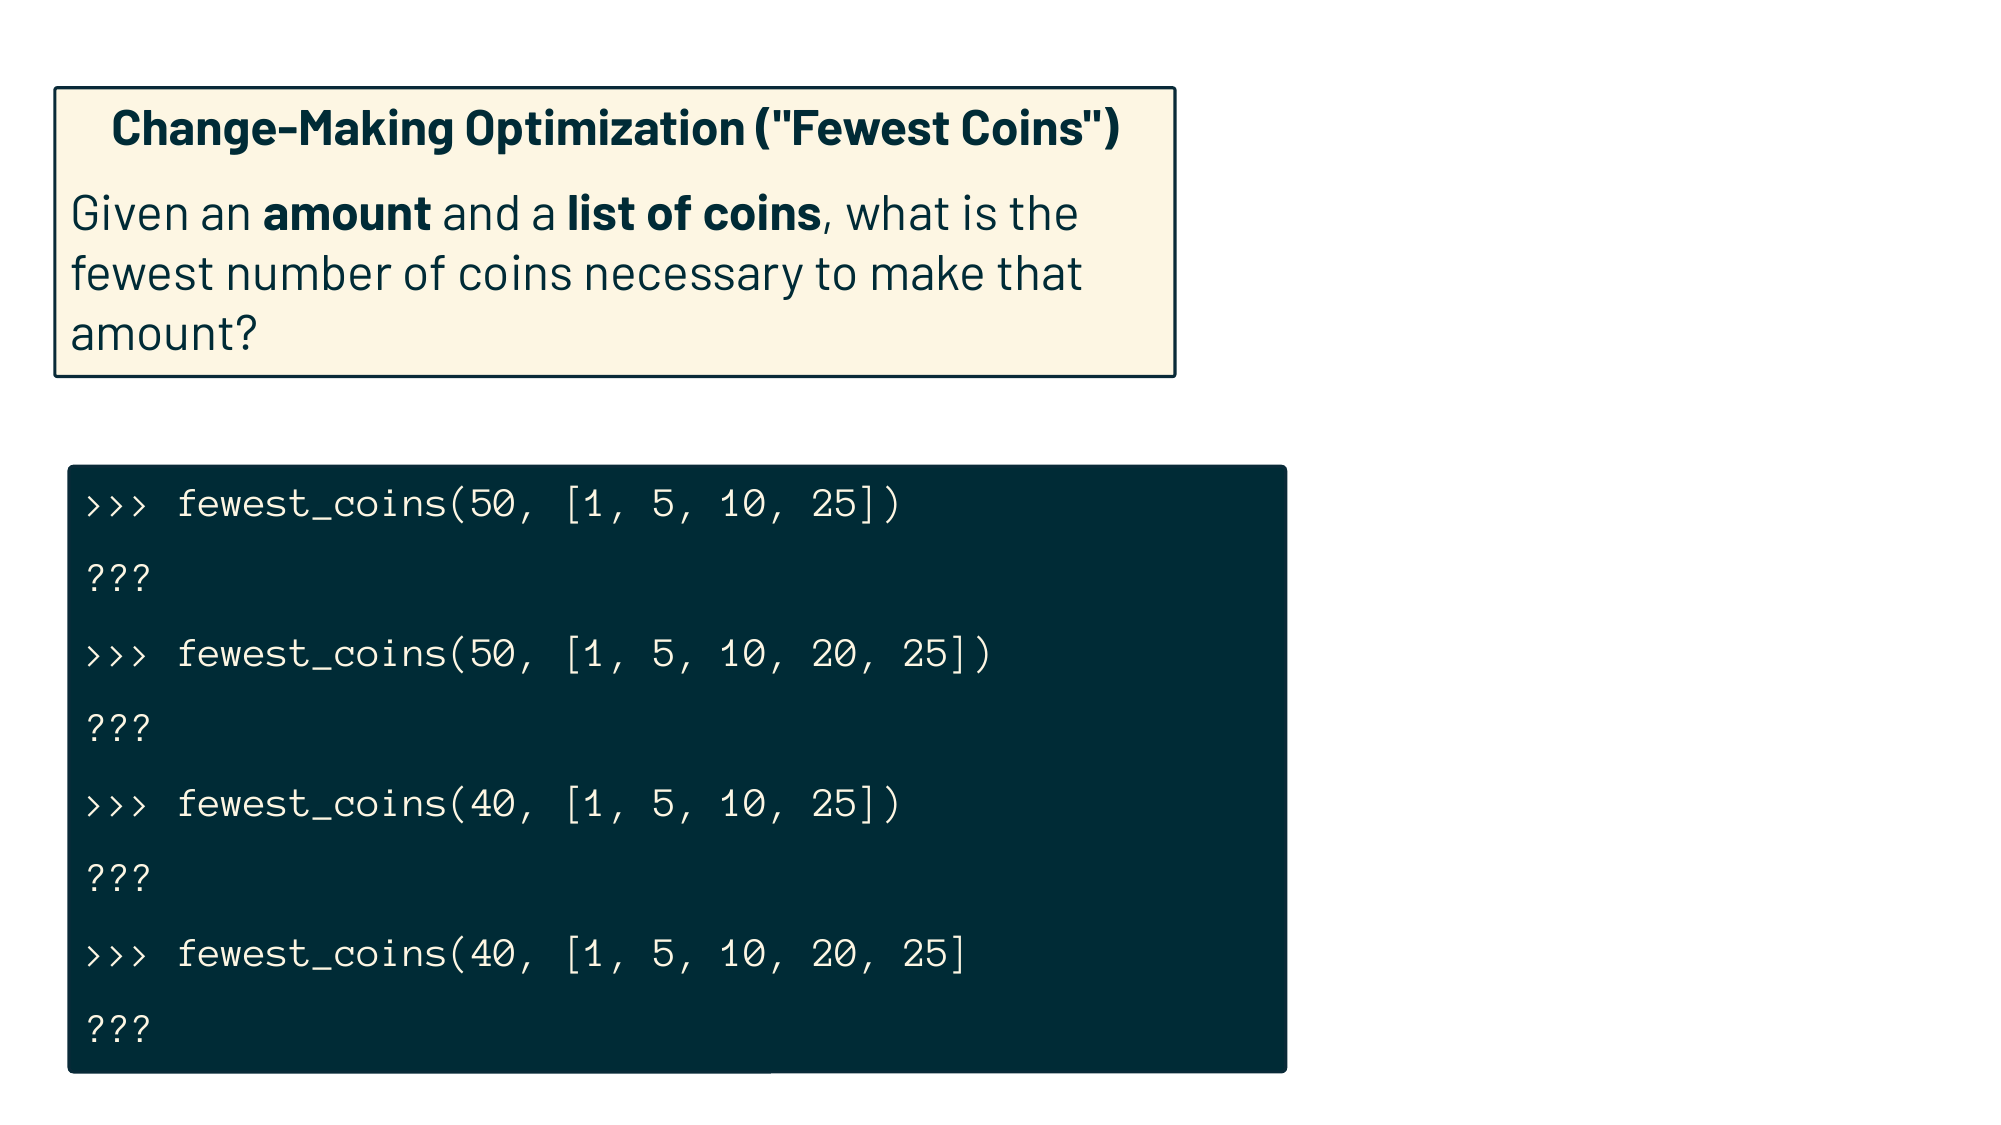

Change-Making Optimization ("Fewest Coins")
Given an amount and a list of coins, what is the fewest number of coins necessary to make that amount?
>>> fewest_coins(50, [1, 5, 10, 25])
???
>>> fewest_coins(50, [1, 5, 10, 20, 25])
???
>>> fewest_coins(40, [1, 5, 10, 25])
???
>>> fewest_coins(40, [1, 5, 10, 20, 25]
???